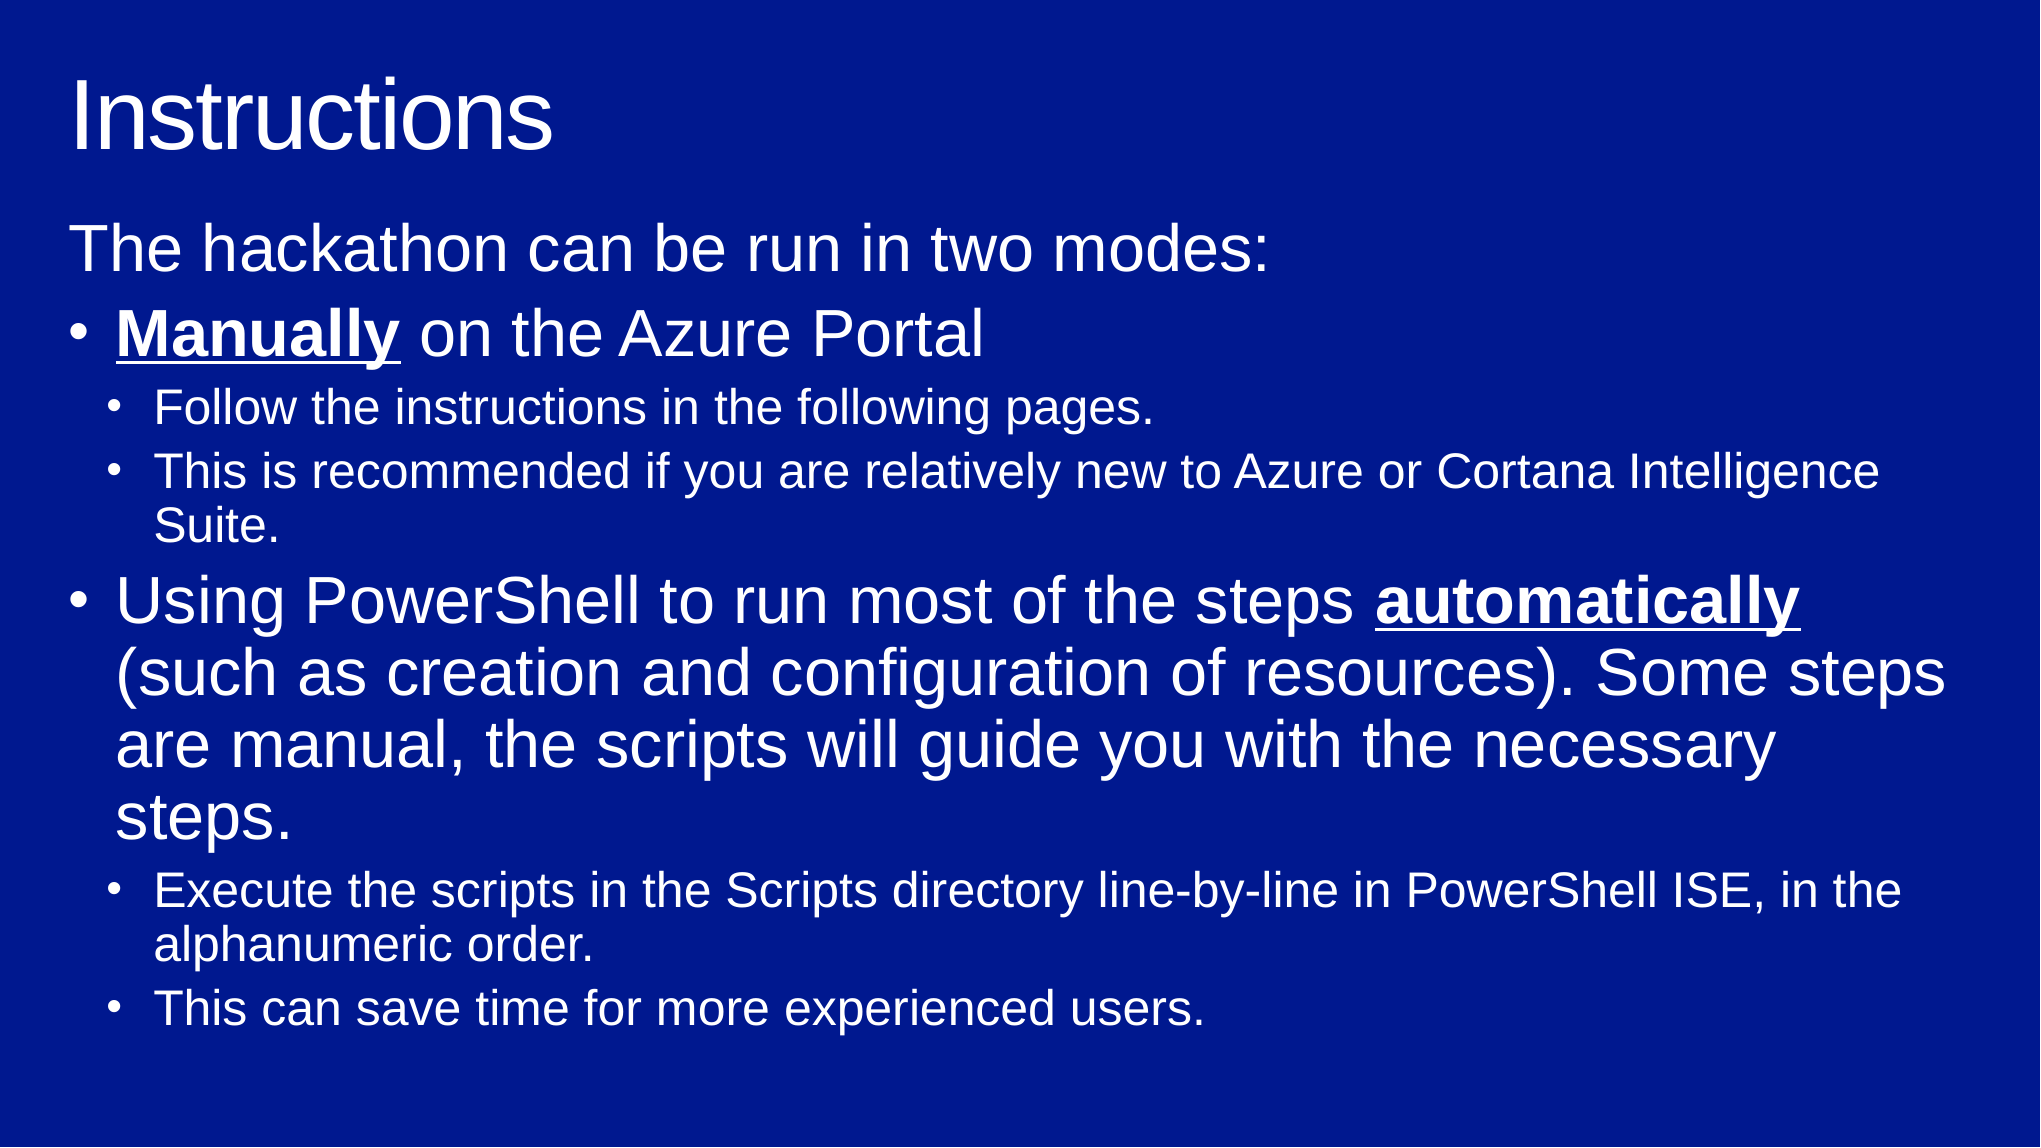

# Instructions
The hackathon can be run in two modes:
Manually on the Azure Portal
Follow the instructions in the following pages.
This is recommended if you are relatively new to Azure or Cortana Intelligence Suite.
Using PowerShell to run most of the steps automatically (such as creation and configuration of resources). Some steps are manual, the scripts will guide you with the necessary steps.
Execute the scripts in the Scripts directory line-by-line in PowerShell ISE, in the alphanumeric order.
This can save time for more experienced users.